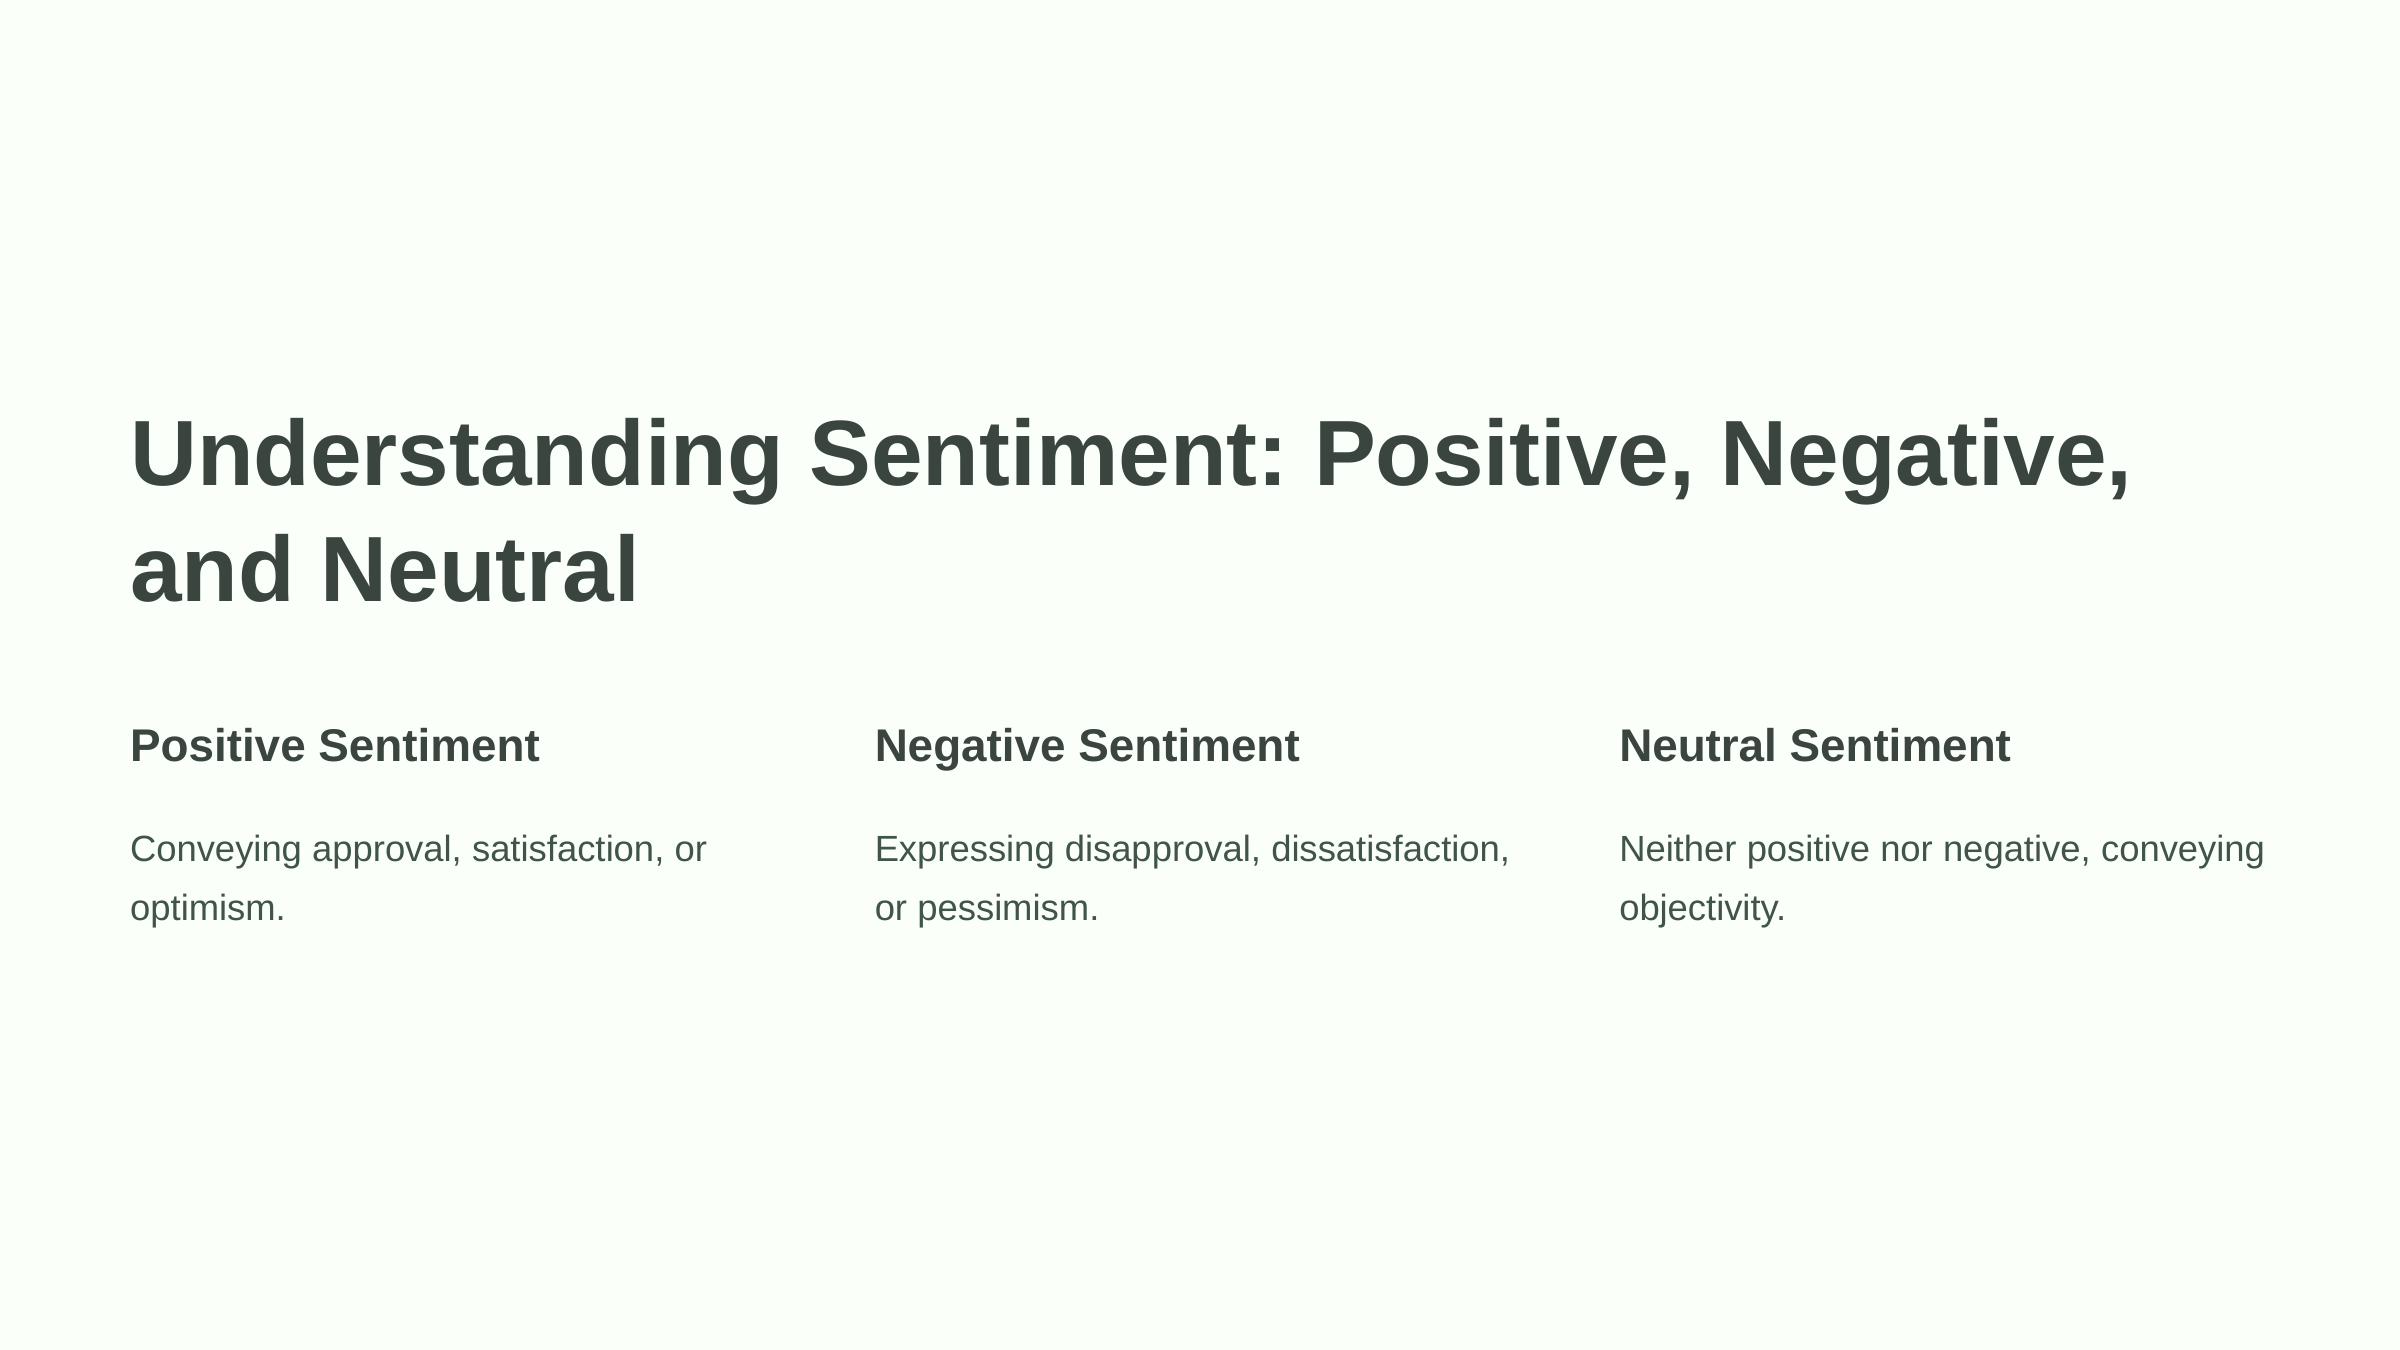

Understanding Sentiment: Positive, Negative, and Neutral
Positive Sentiment
Negative Sentiment
Neutral Sentiment
Conveying approval, satisfaction, or optimism.
Expressing disapproval, dissatisfaction, or pessimism.
Neither positive nor negative, conveying objectivity.